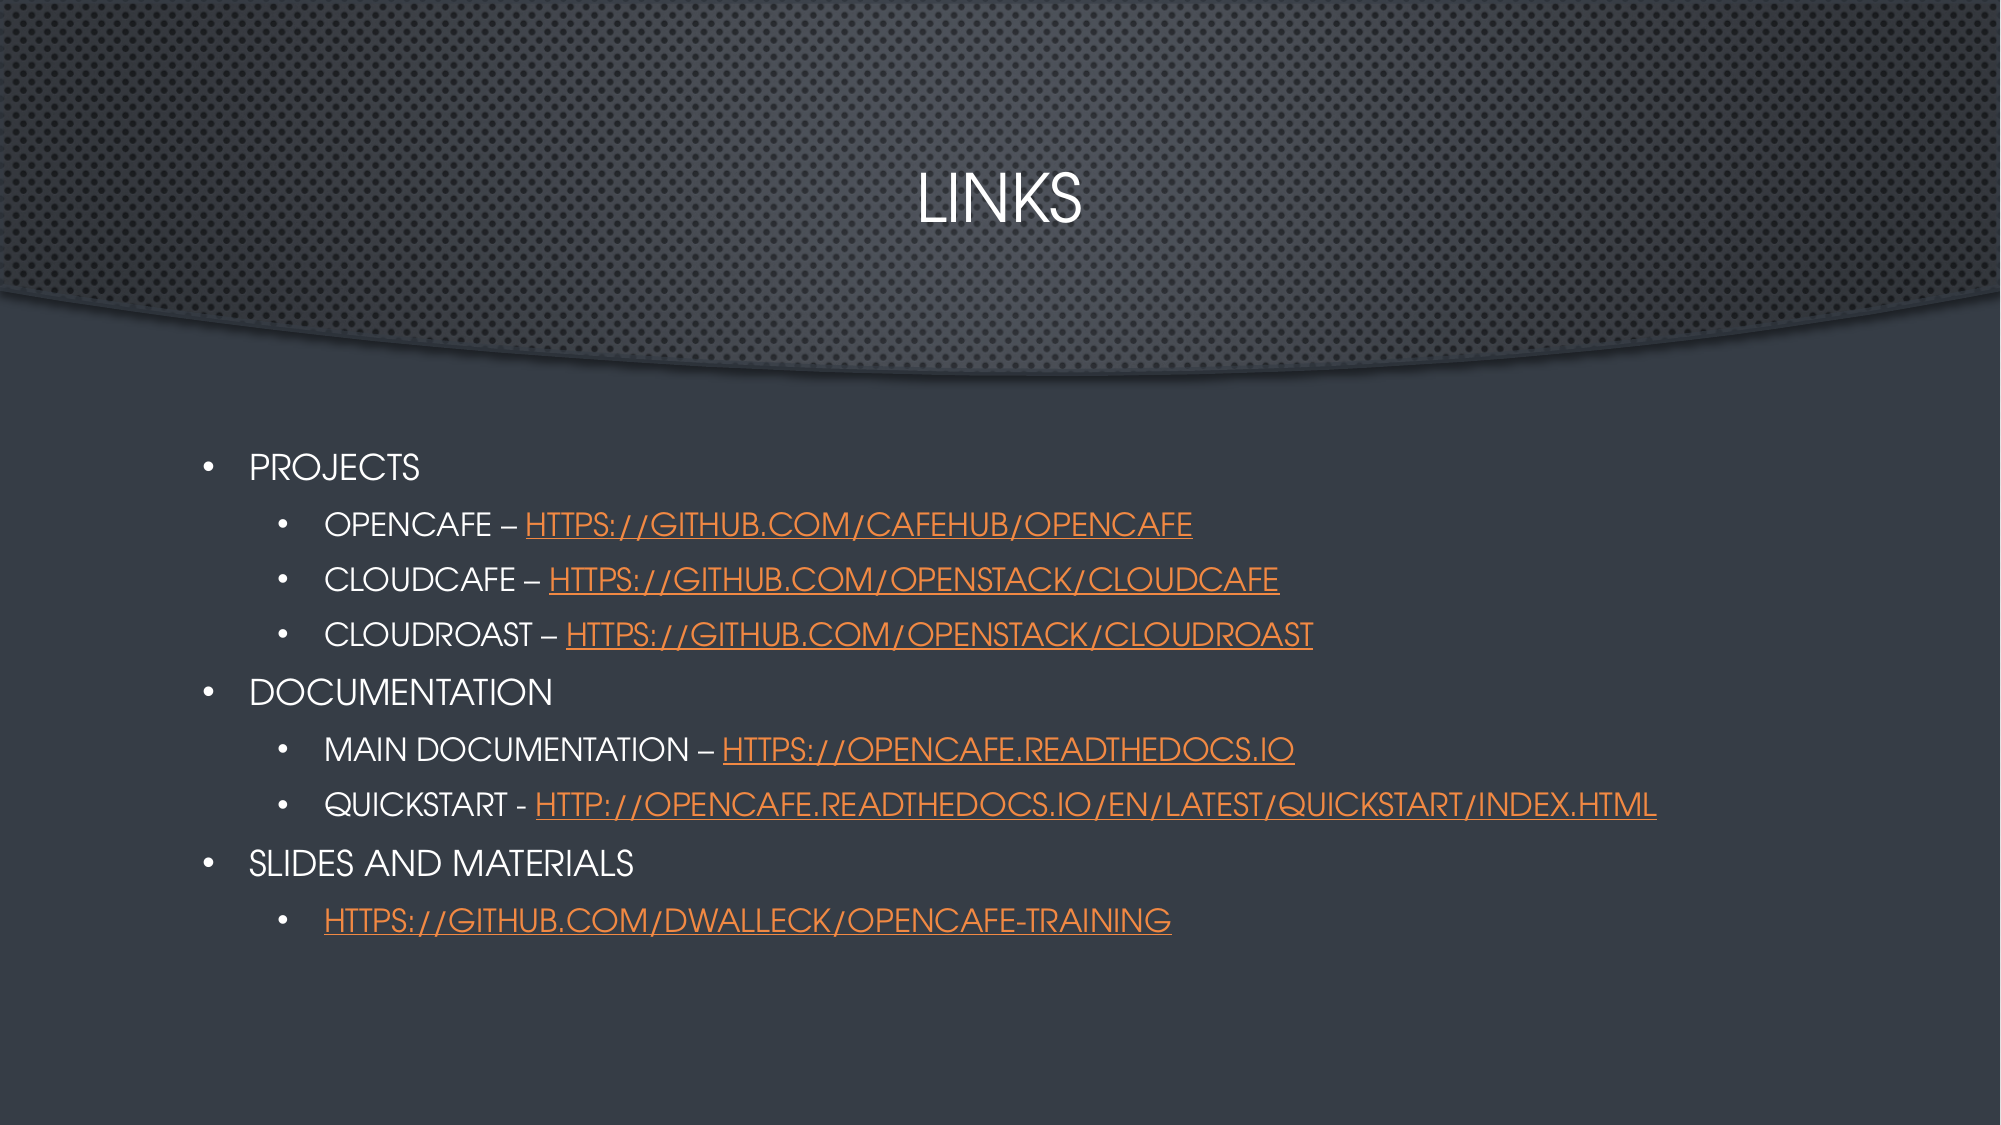

# Links
Projects
OpenCafe – https://github.com/cafehub/opencafe
CloudCafe – https://github.com/openstack/cloudcafe
CloudRoast – https://github.com/openstack/cloudroast
Documentation
Main documentation – https://opencafe.readthedocs.io
Quickstart - http://opencafe.readthedocs.io/en/latest/quickstart/index.html
Slides and Materials
https://github.com/dwalleck/opencafe-training